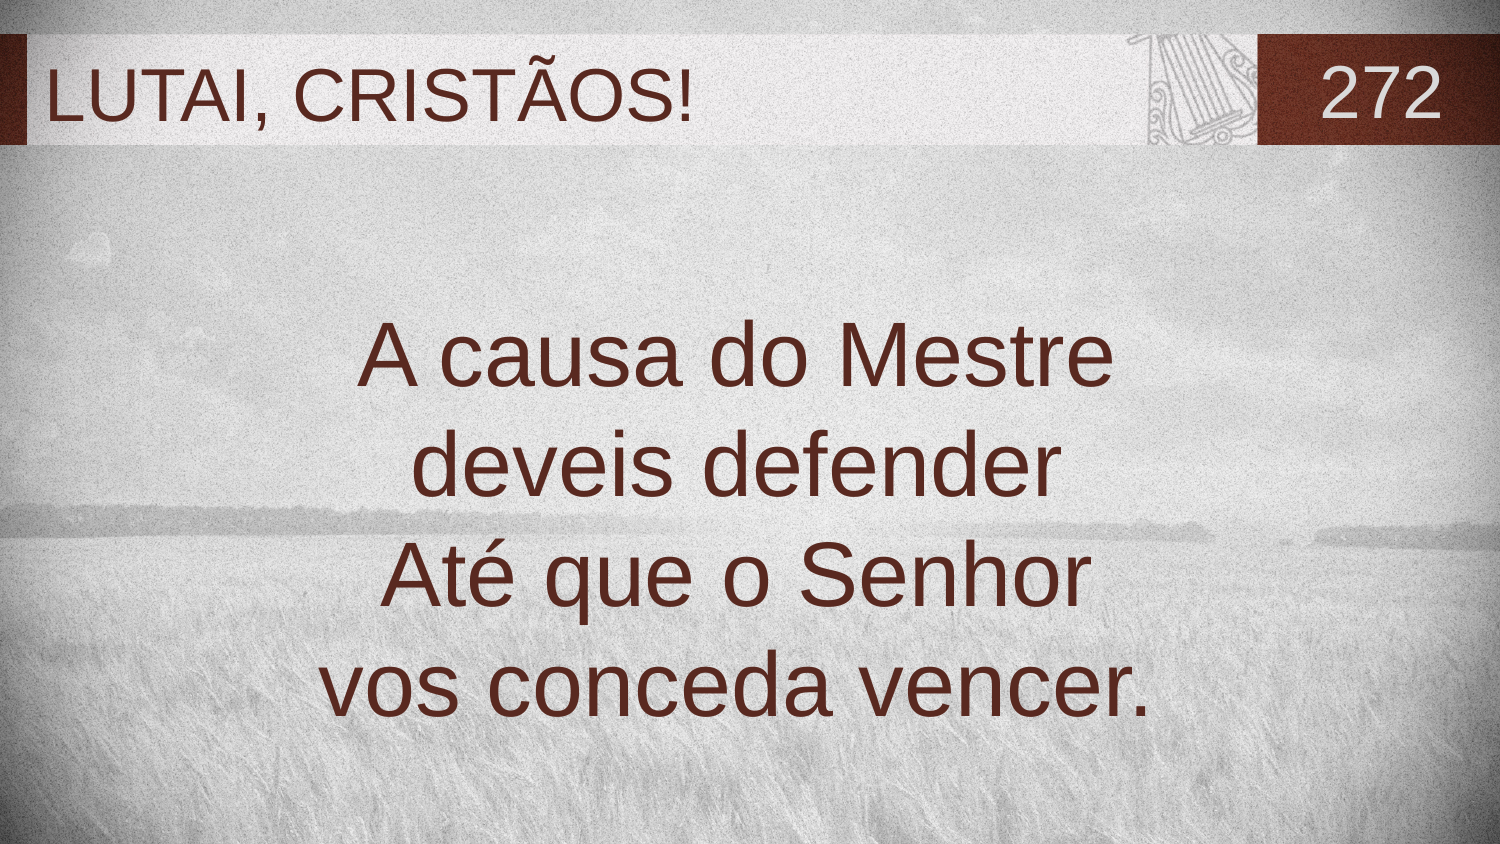

# LUTAI, CRISTÃOS!
272
A causa do Mestre
deveis defender
Até que o Senhor
vos conceda vencer.